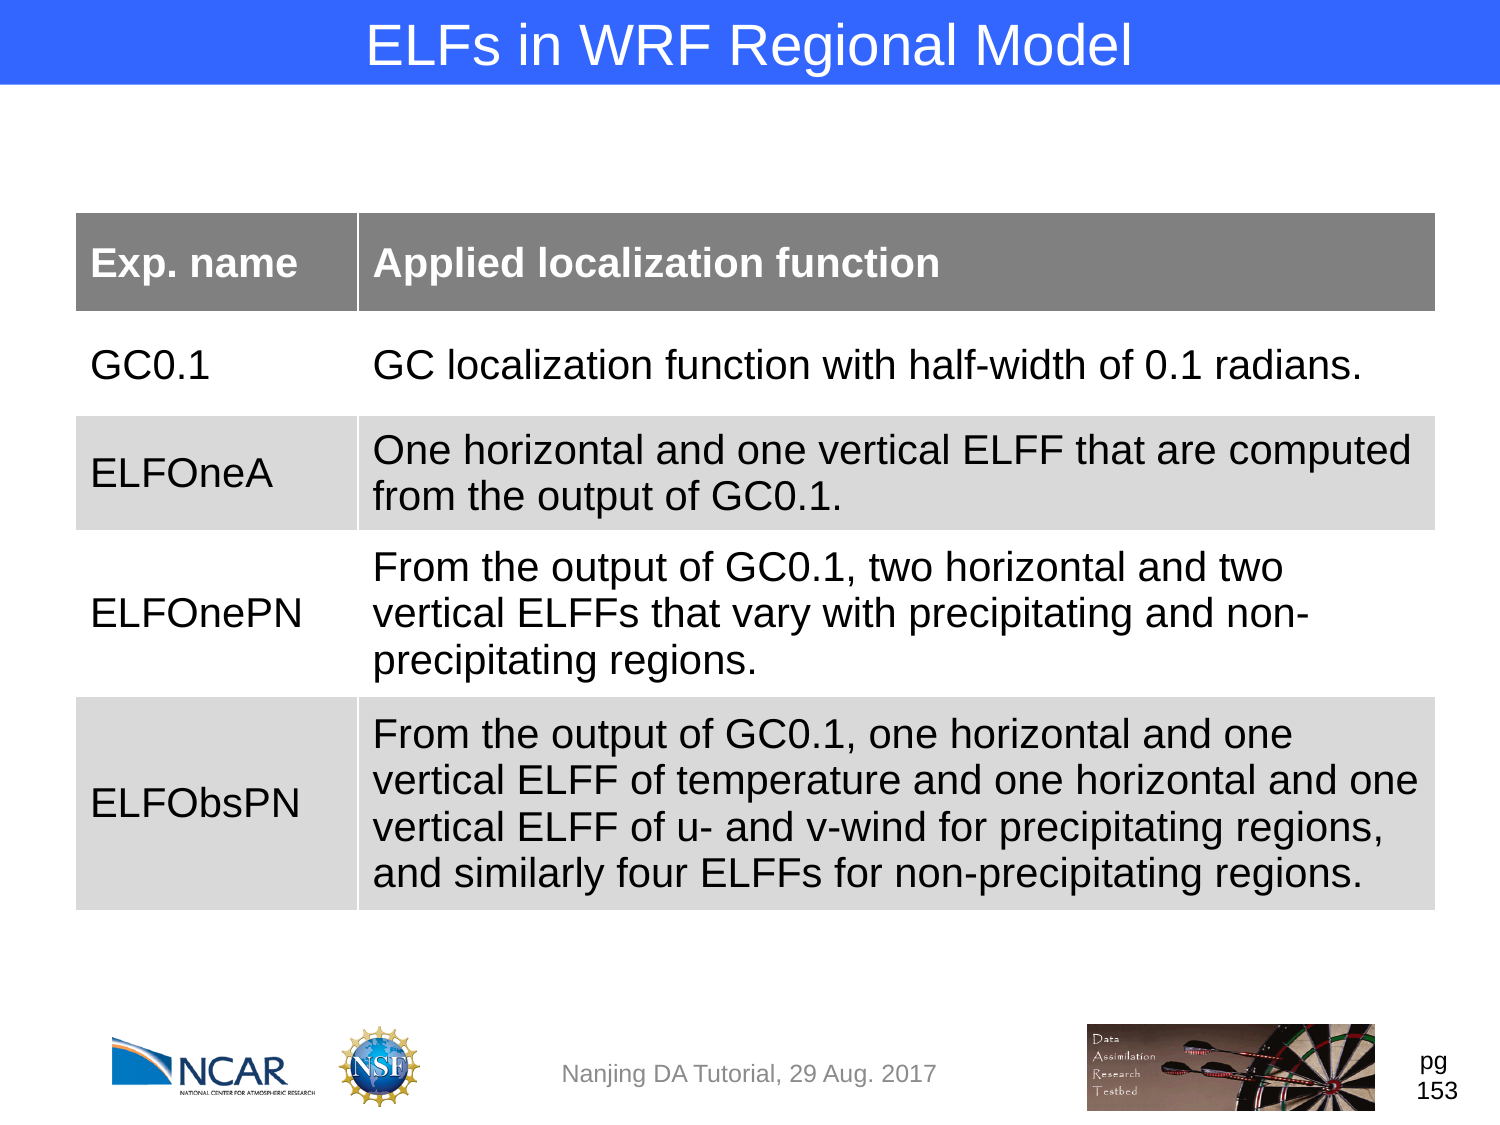

ELFs in WRF Regional Model
| Exp. name | Applied localization function |
| --- | --- |
| GC0.1 | GC localization function with half-width of 0.1 radians. |
| ELFOneA | One horizontal and one vertical ELFF that are computed from the output of GC0.1. |
| ELFOnePN | From the output of GC0.1, two horizontal and two vertical ELFFs that vary with precipitating and non-precipitating regions. |
| ELFObsPN | From the output of GC0.1, one horizontal and one vertical ELFF of temperature and one horizontal and one vertical ELFF of u- and v-wind for precipitating regions, and similarly four ELFFs for non-precipitating regions. |
Nanjing DA Tutorial, 29 Aug. 2017